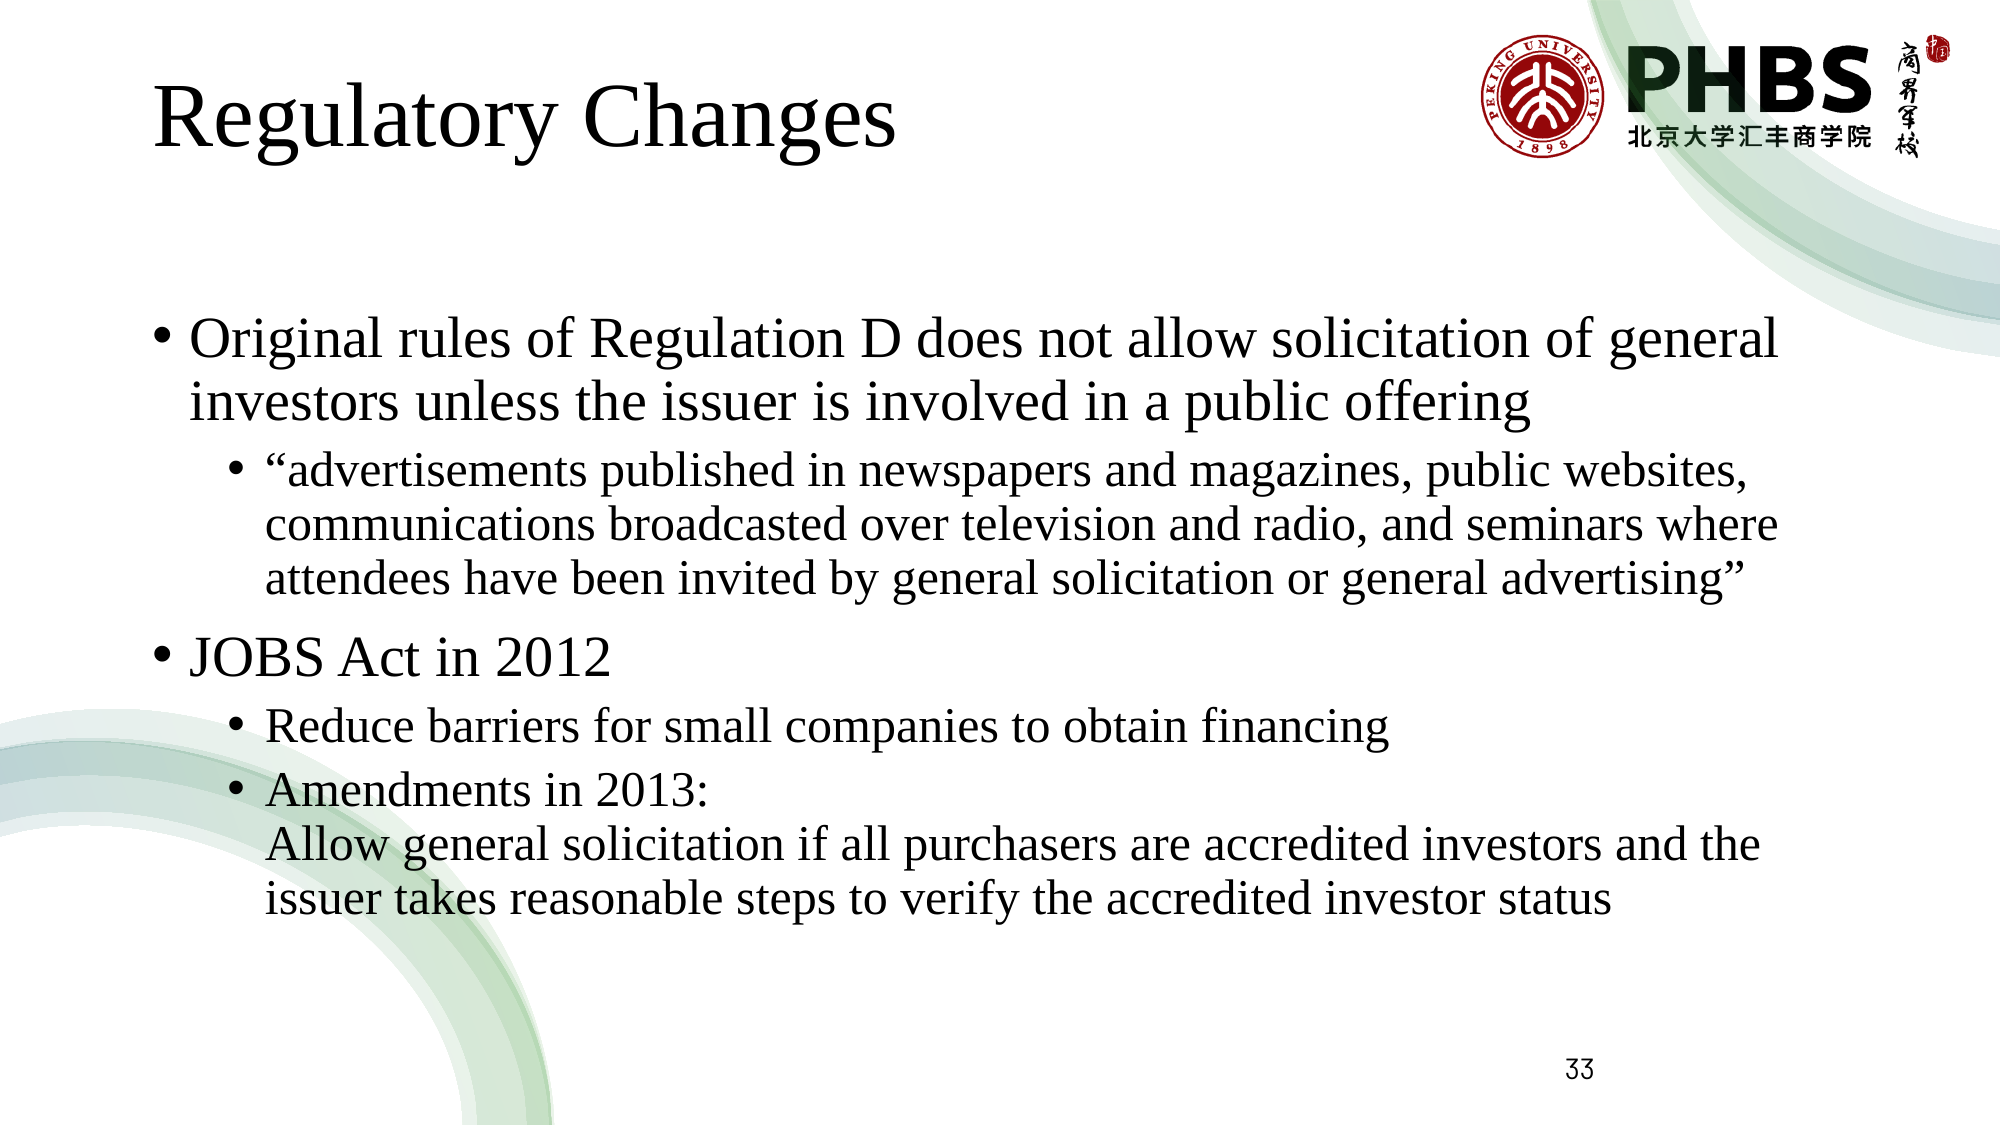

# Regulatory Changes
Original rules of Regulation D does not allow solicitation of general investors unless the issuer is involved in a public offering
“advertisements published in newspapers and magazines, public websites, communications broadcasted over television and radio, and seminars where attendees have been invited by general solicitation or general advertising”
JOBS Act in 2012
Reduce barriers for small companies to obtain financing
Amendments in 2013:
Allow general solicitation if all purchasers are accredited investors and the issuer takes reasonable steps to verify the accredited investor status

33